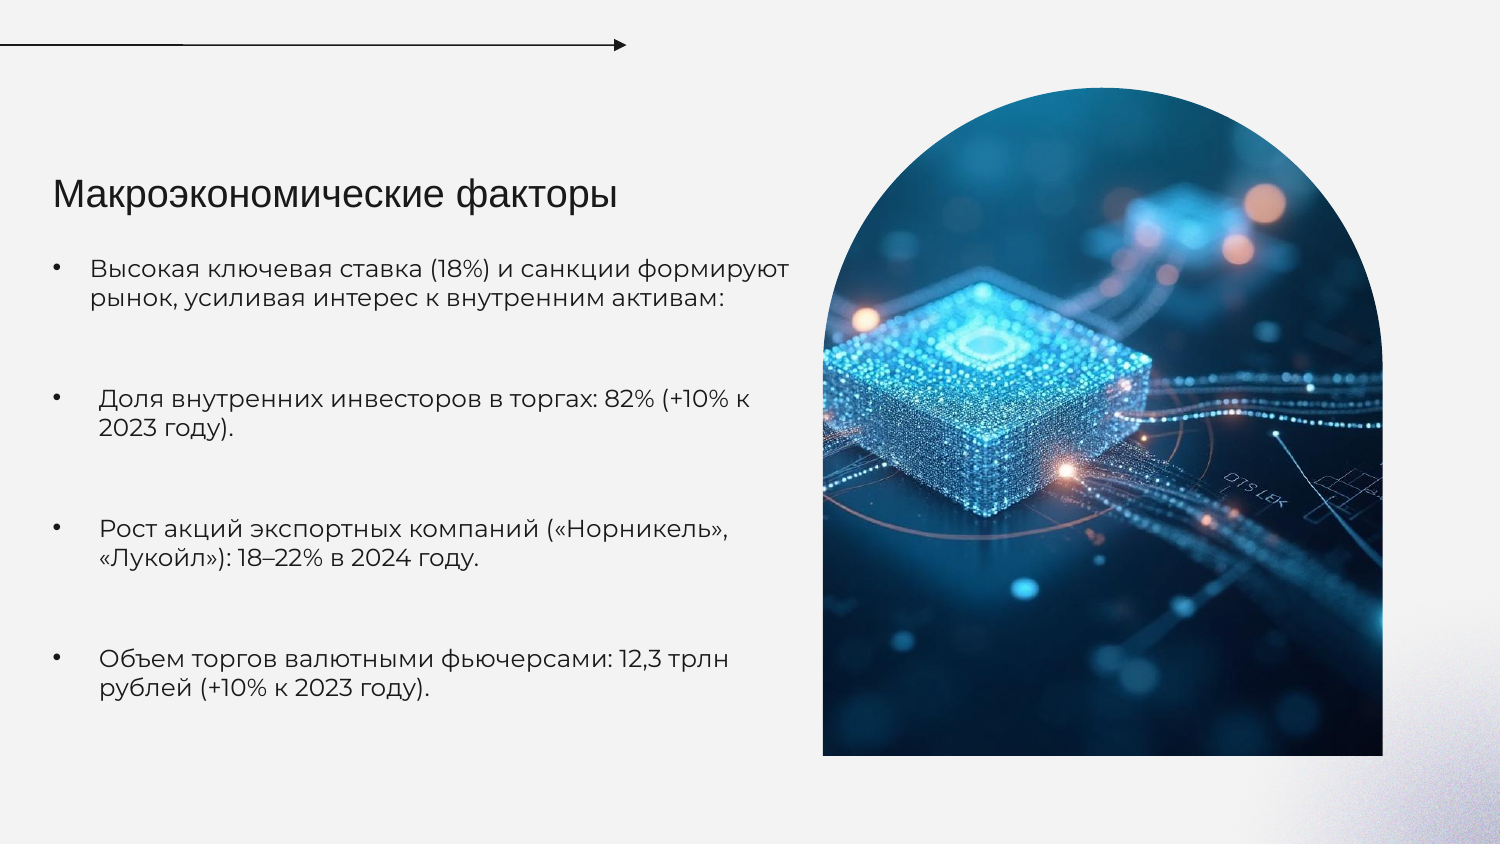

# Макроэкономические факторы
Высокая ключевая ставка (18%) и санкции формируют рынок, усиливая интерес к внутренним активам:

Доля внутренних инвесторов в торгах: 82% (+10% к 2023 году).

Рост акций экспортных компаний («Норникель», «Лукойл»): 18–22% в 2024 году.

Объем торгов валютными фьючерсами: 12,3 трлн рублей (+10% к 2023 году).